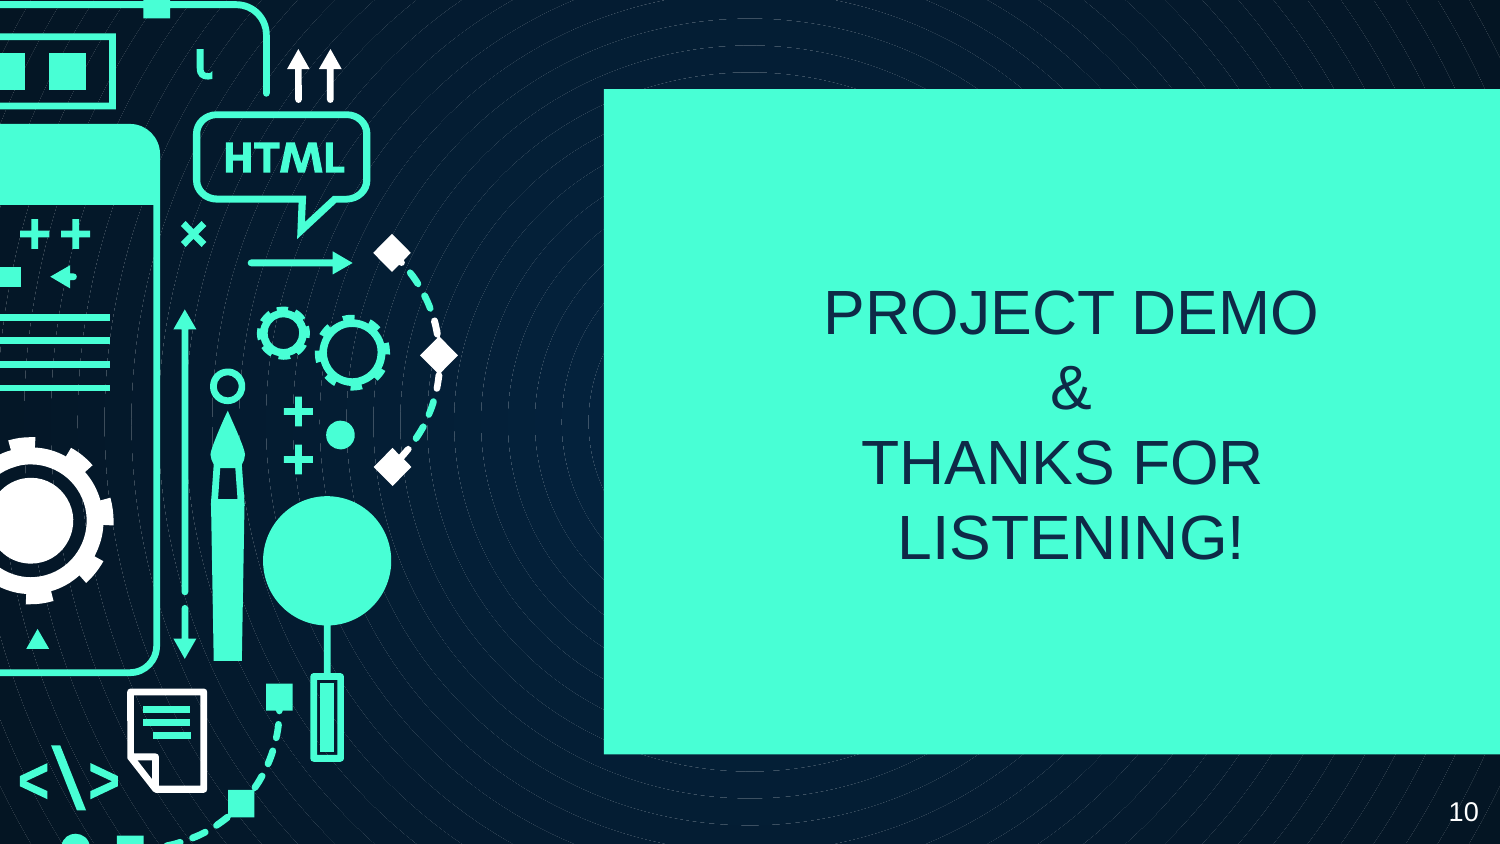

# PROJECT DEMO
&
THANKS FOR
LISTENING!
10